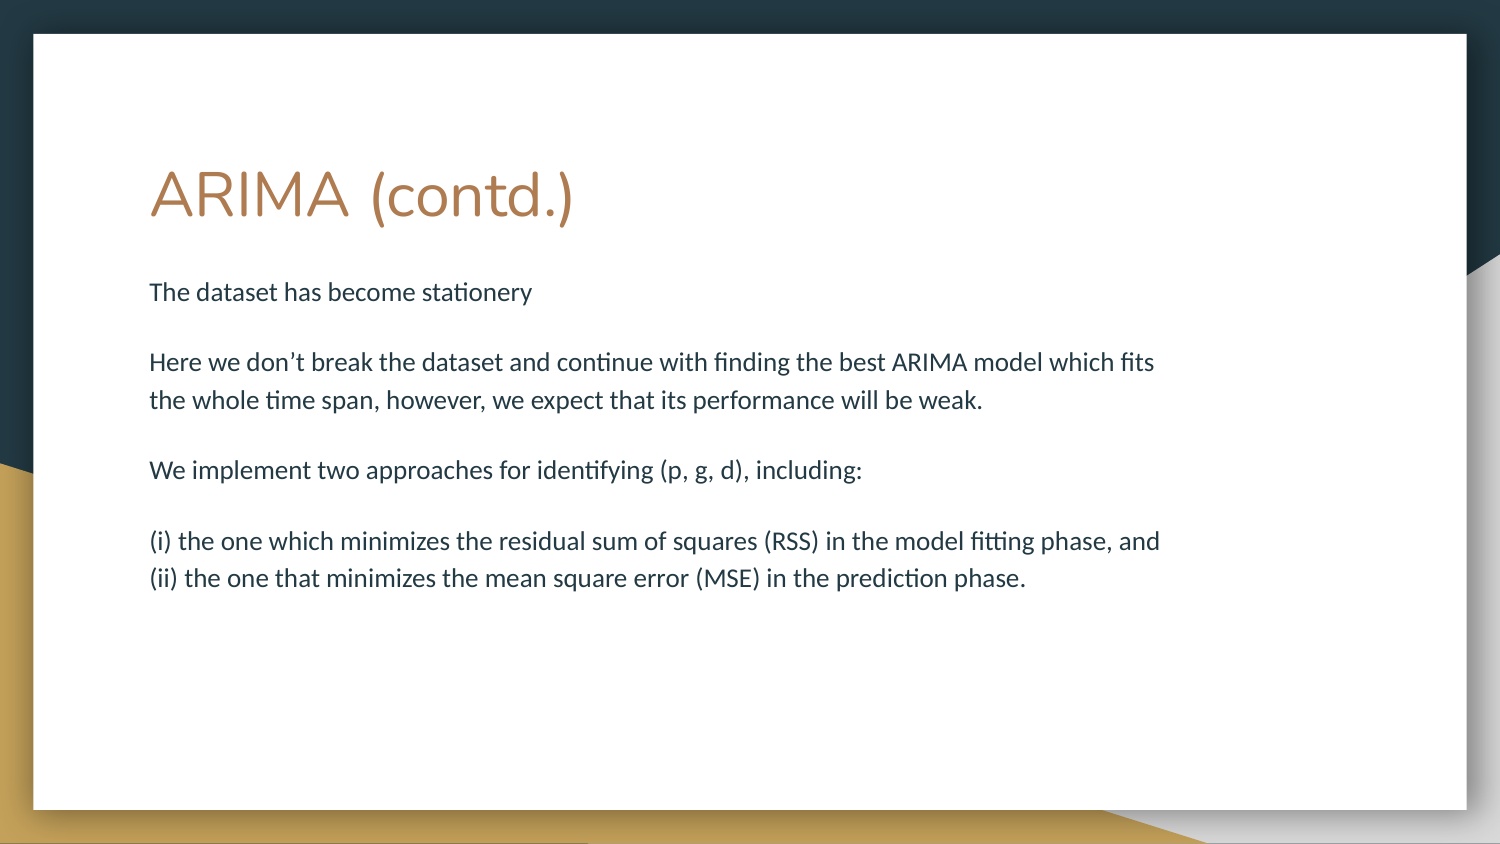

# ARIMA (contd.)
The dataset has become stationery
Here we don’t break the dataset and continue with finding the best ARIMA model which fits the whole time span, however, we expect that its performance will be weak.
We implement two approaches for identifying (p, g, d), including:
(i) the one which minimizes the residual sum of squares (RSS) in the model fitting phase, and (ii) the one that minimizes the mean square error (MSE) in the prediction phase.